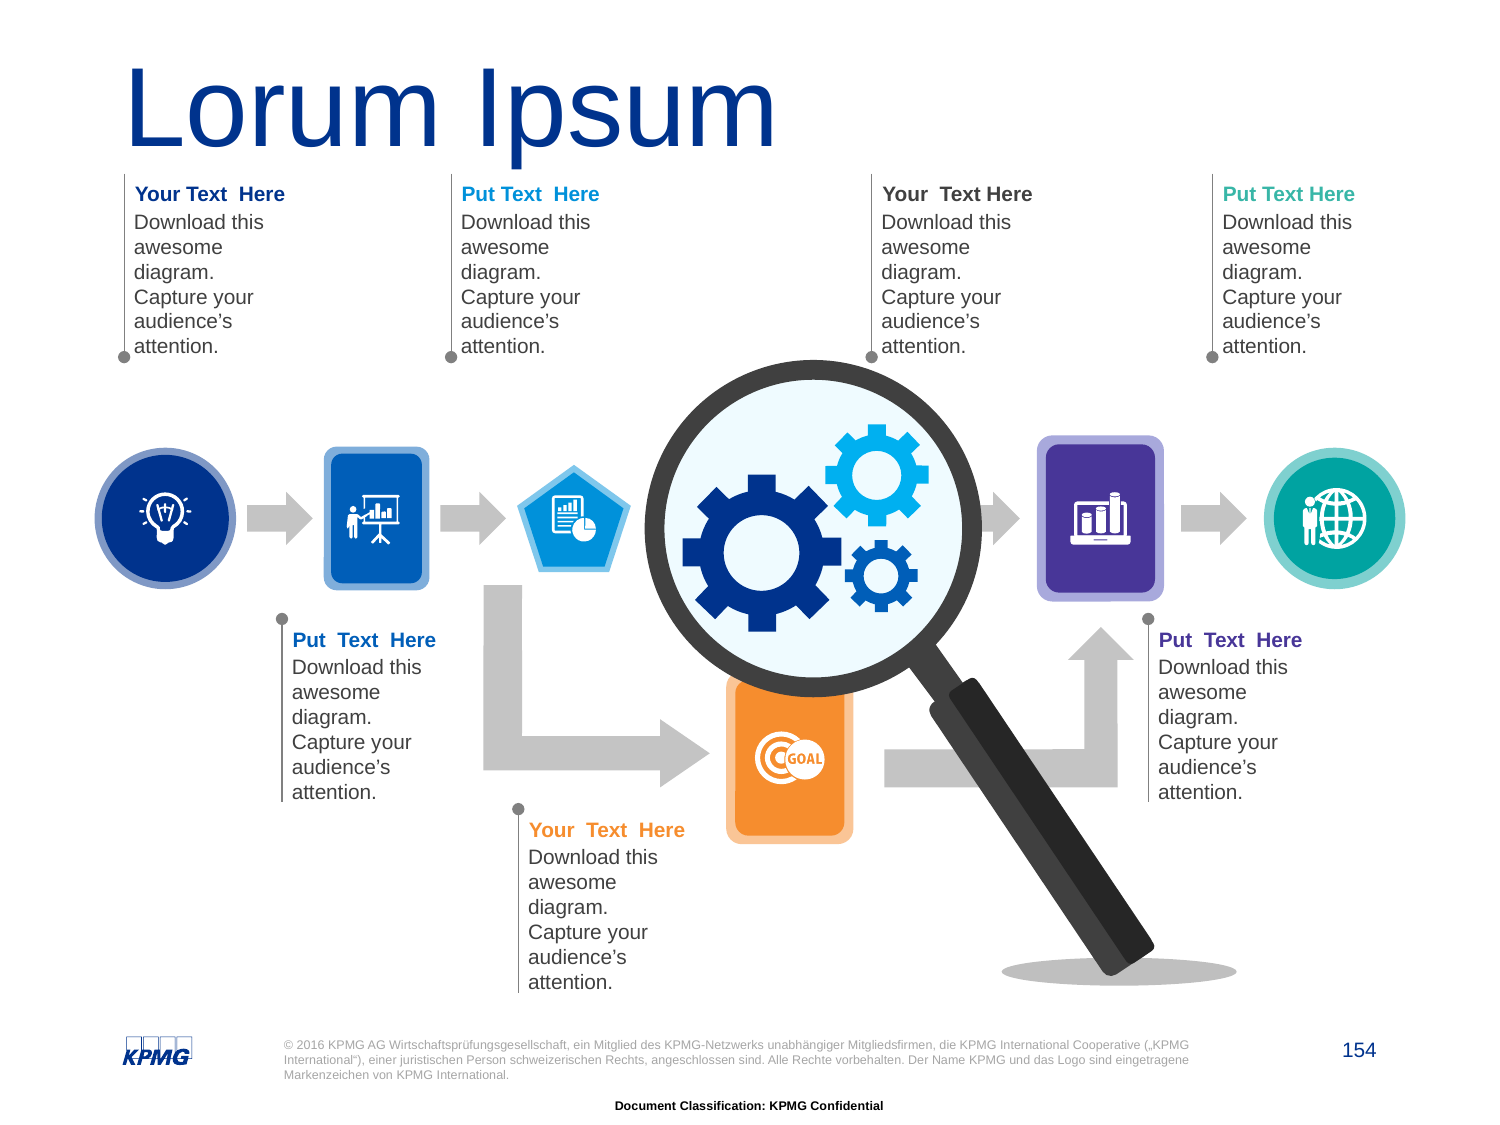

# Lorum Ipsum
Your Text  Here
Download this awesome diagram. Capture your audience’s attention.
Put Text  Here
Download this awesome diagram. Capture your audience’s attention.
Your  Text Here
Download this awesome diagram. Capture your audience’s attention.
Put Text Here
Download this awesome diagram. Capture your audience’s attention.

Put  Text  Here
Download this awesome diagram. Capture your audience’s attention.
Put  Text  Here
Download this awesome diagram. Capture your audience’s attention.
Your  Text  Here
Download this awesome diagram. Capture your audience’s attention.